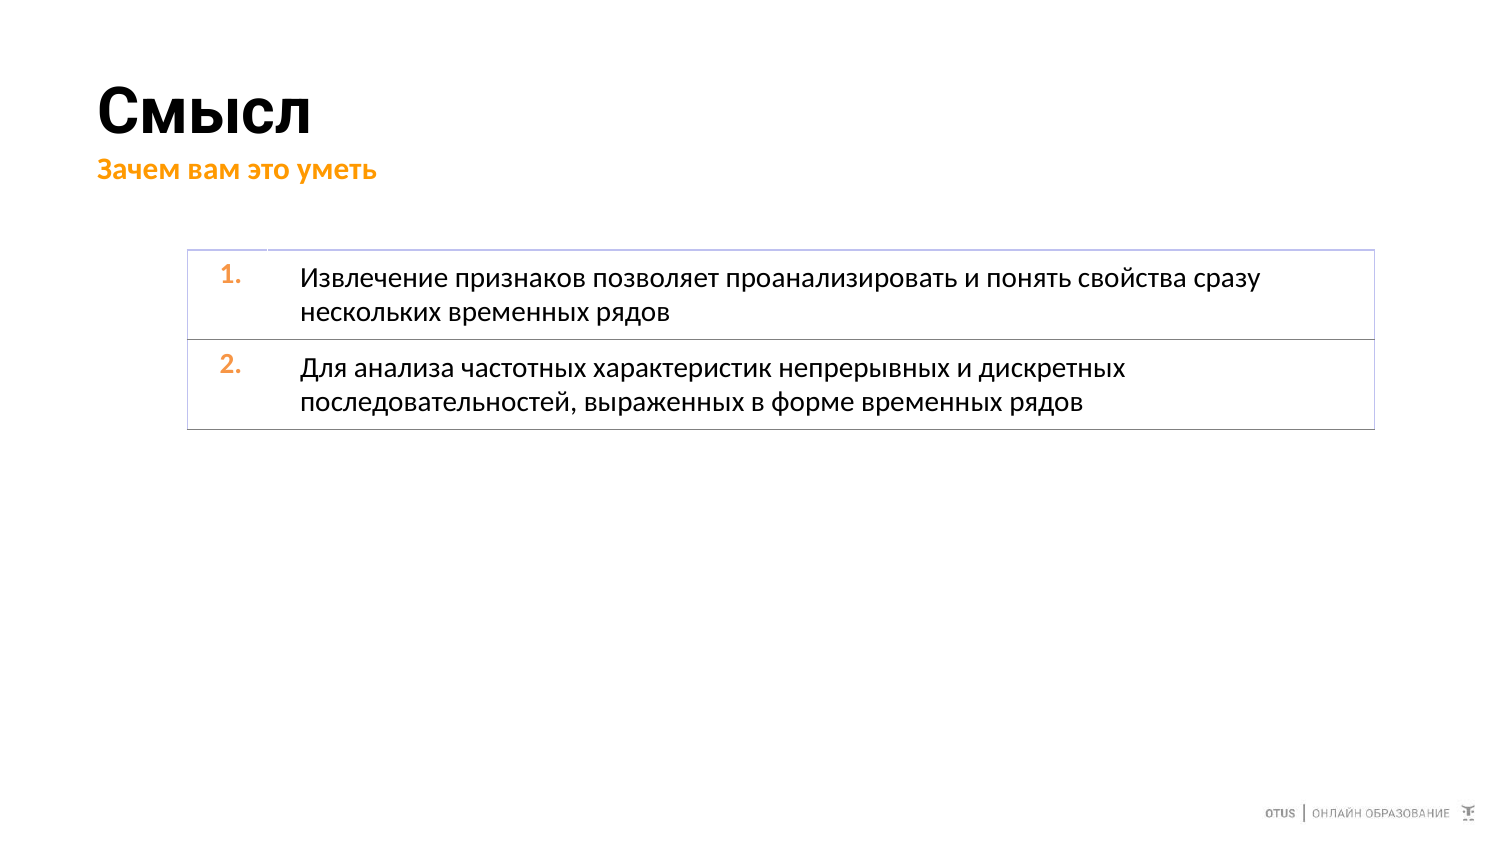

# Смысл
Зачем вам это уметь
| 1. | Извлечение признаков позволяет проанализировать и понять свойства сразу нескольких временных рядов |
| --- | --- |
| 2. | Для анализа частотных характеристик непрерывных и дискретных последовательностей, выраженных в форме временных рядов |